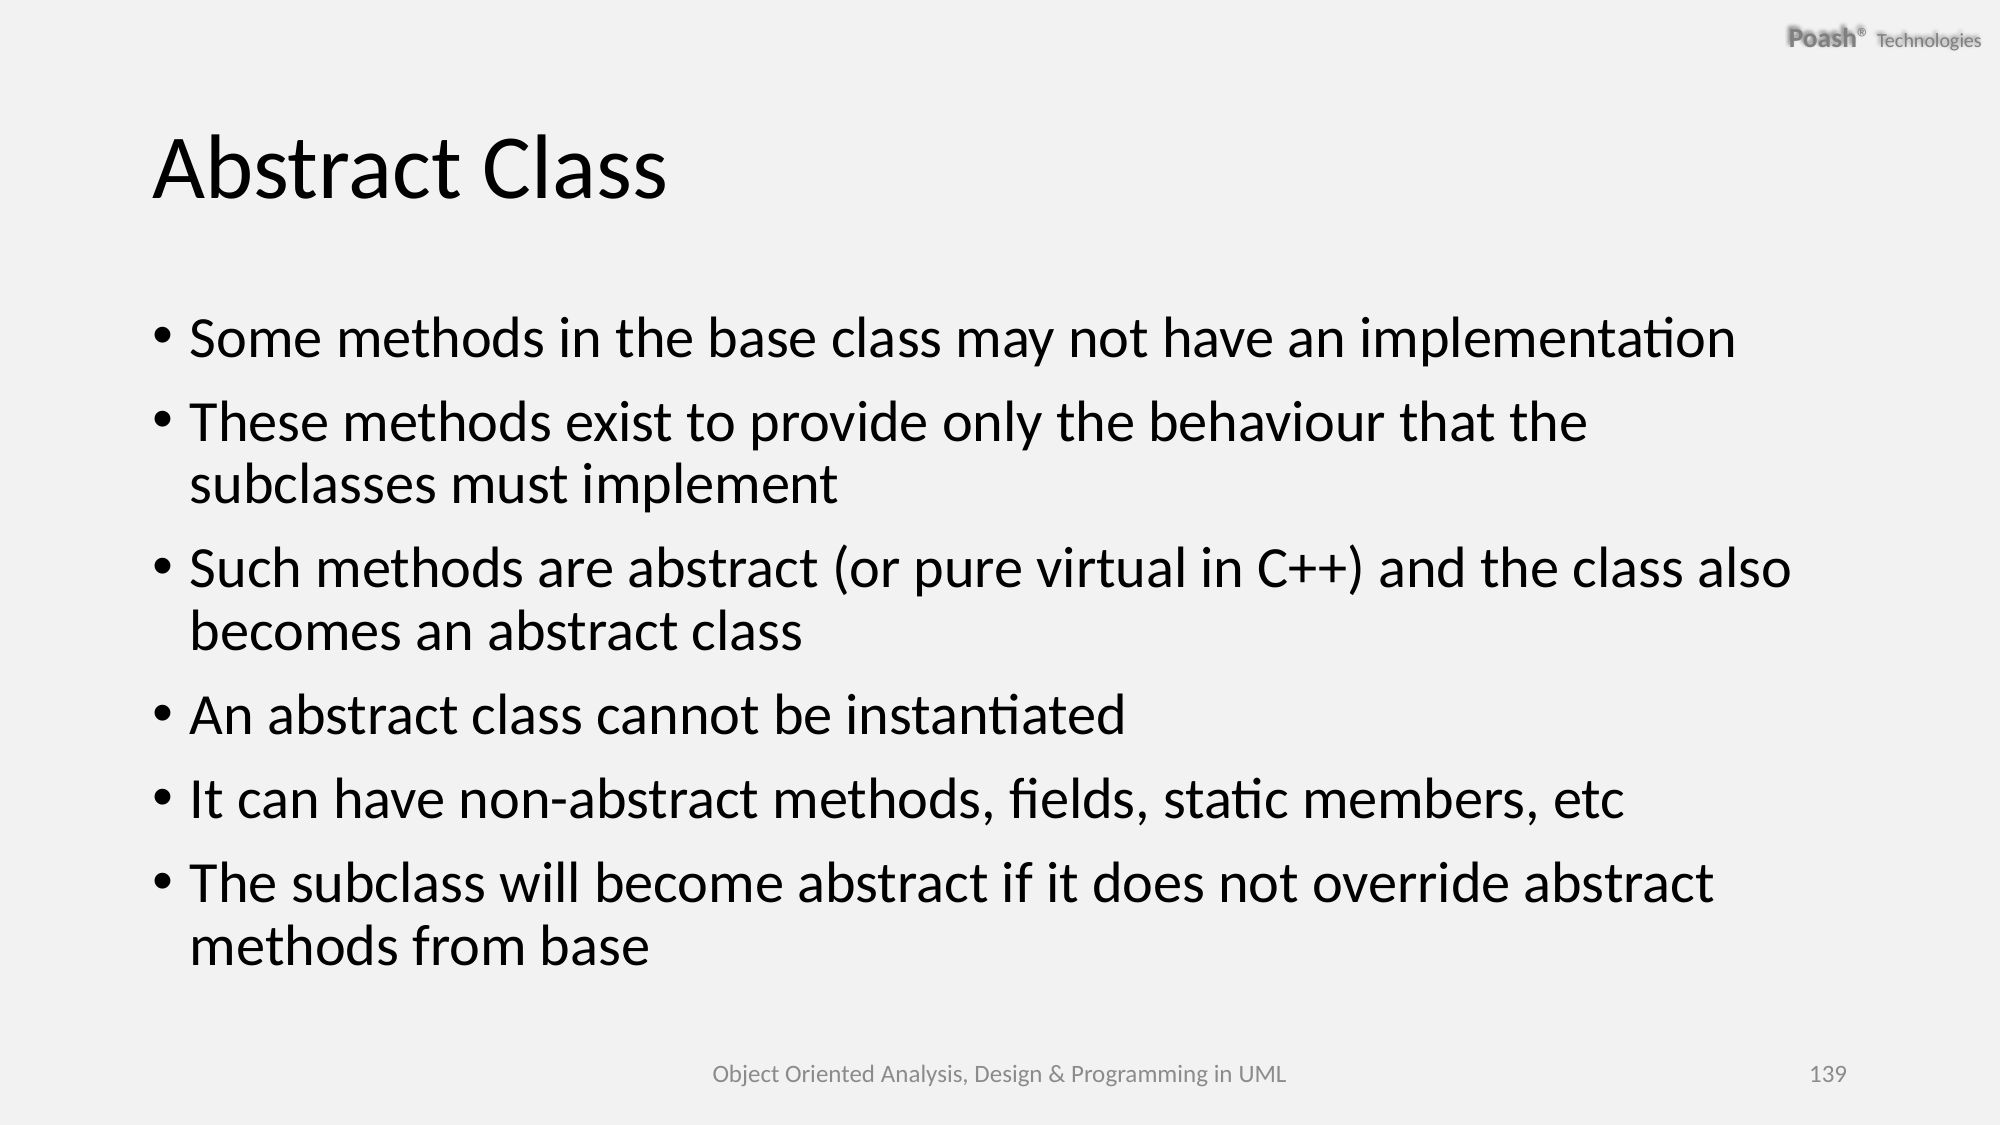

# Abstract Class
Some methods in the base class may not have an implementation
These methods exist to provide only the behaviour that the subclasses must implement
Such methods are abstract (or pure virtual in C++) and the class also becomes an abstract class
An abstract class cannot be instantiated
It can have non-abstract methods, fields, static members, etc
The subclass will become abstract if it does not override abstract methods from base
Object Oriented Analysis, Design & Programming in UML
139